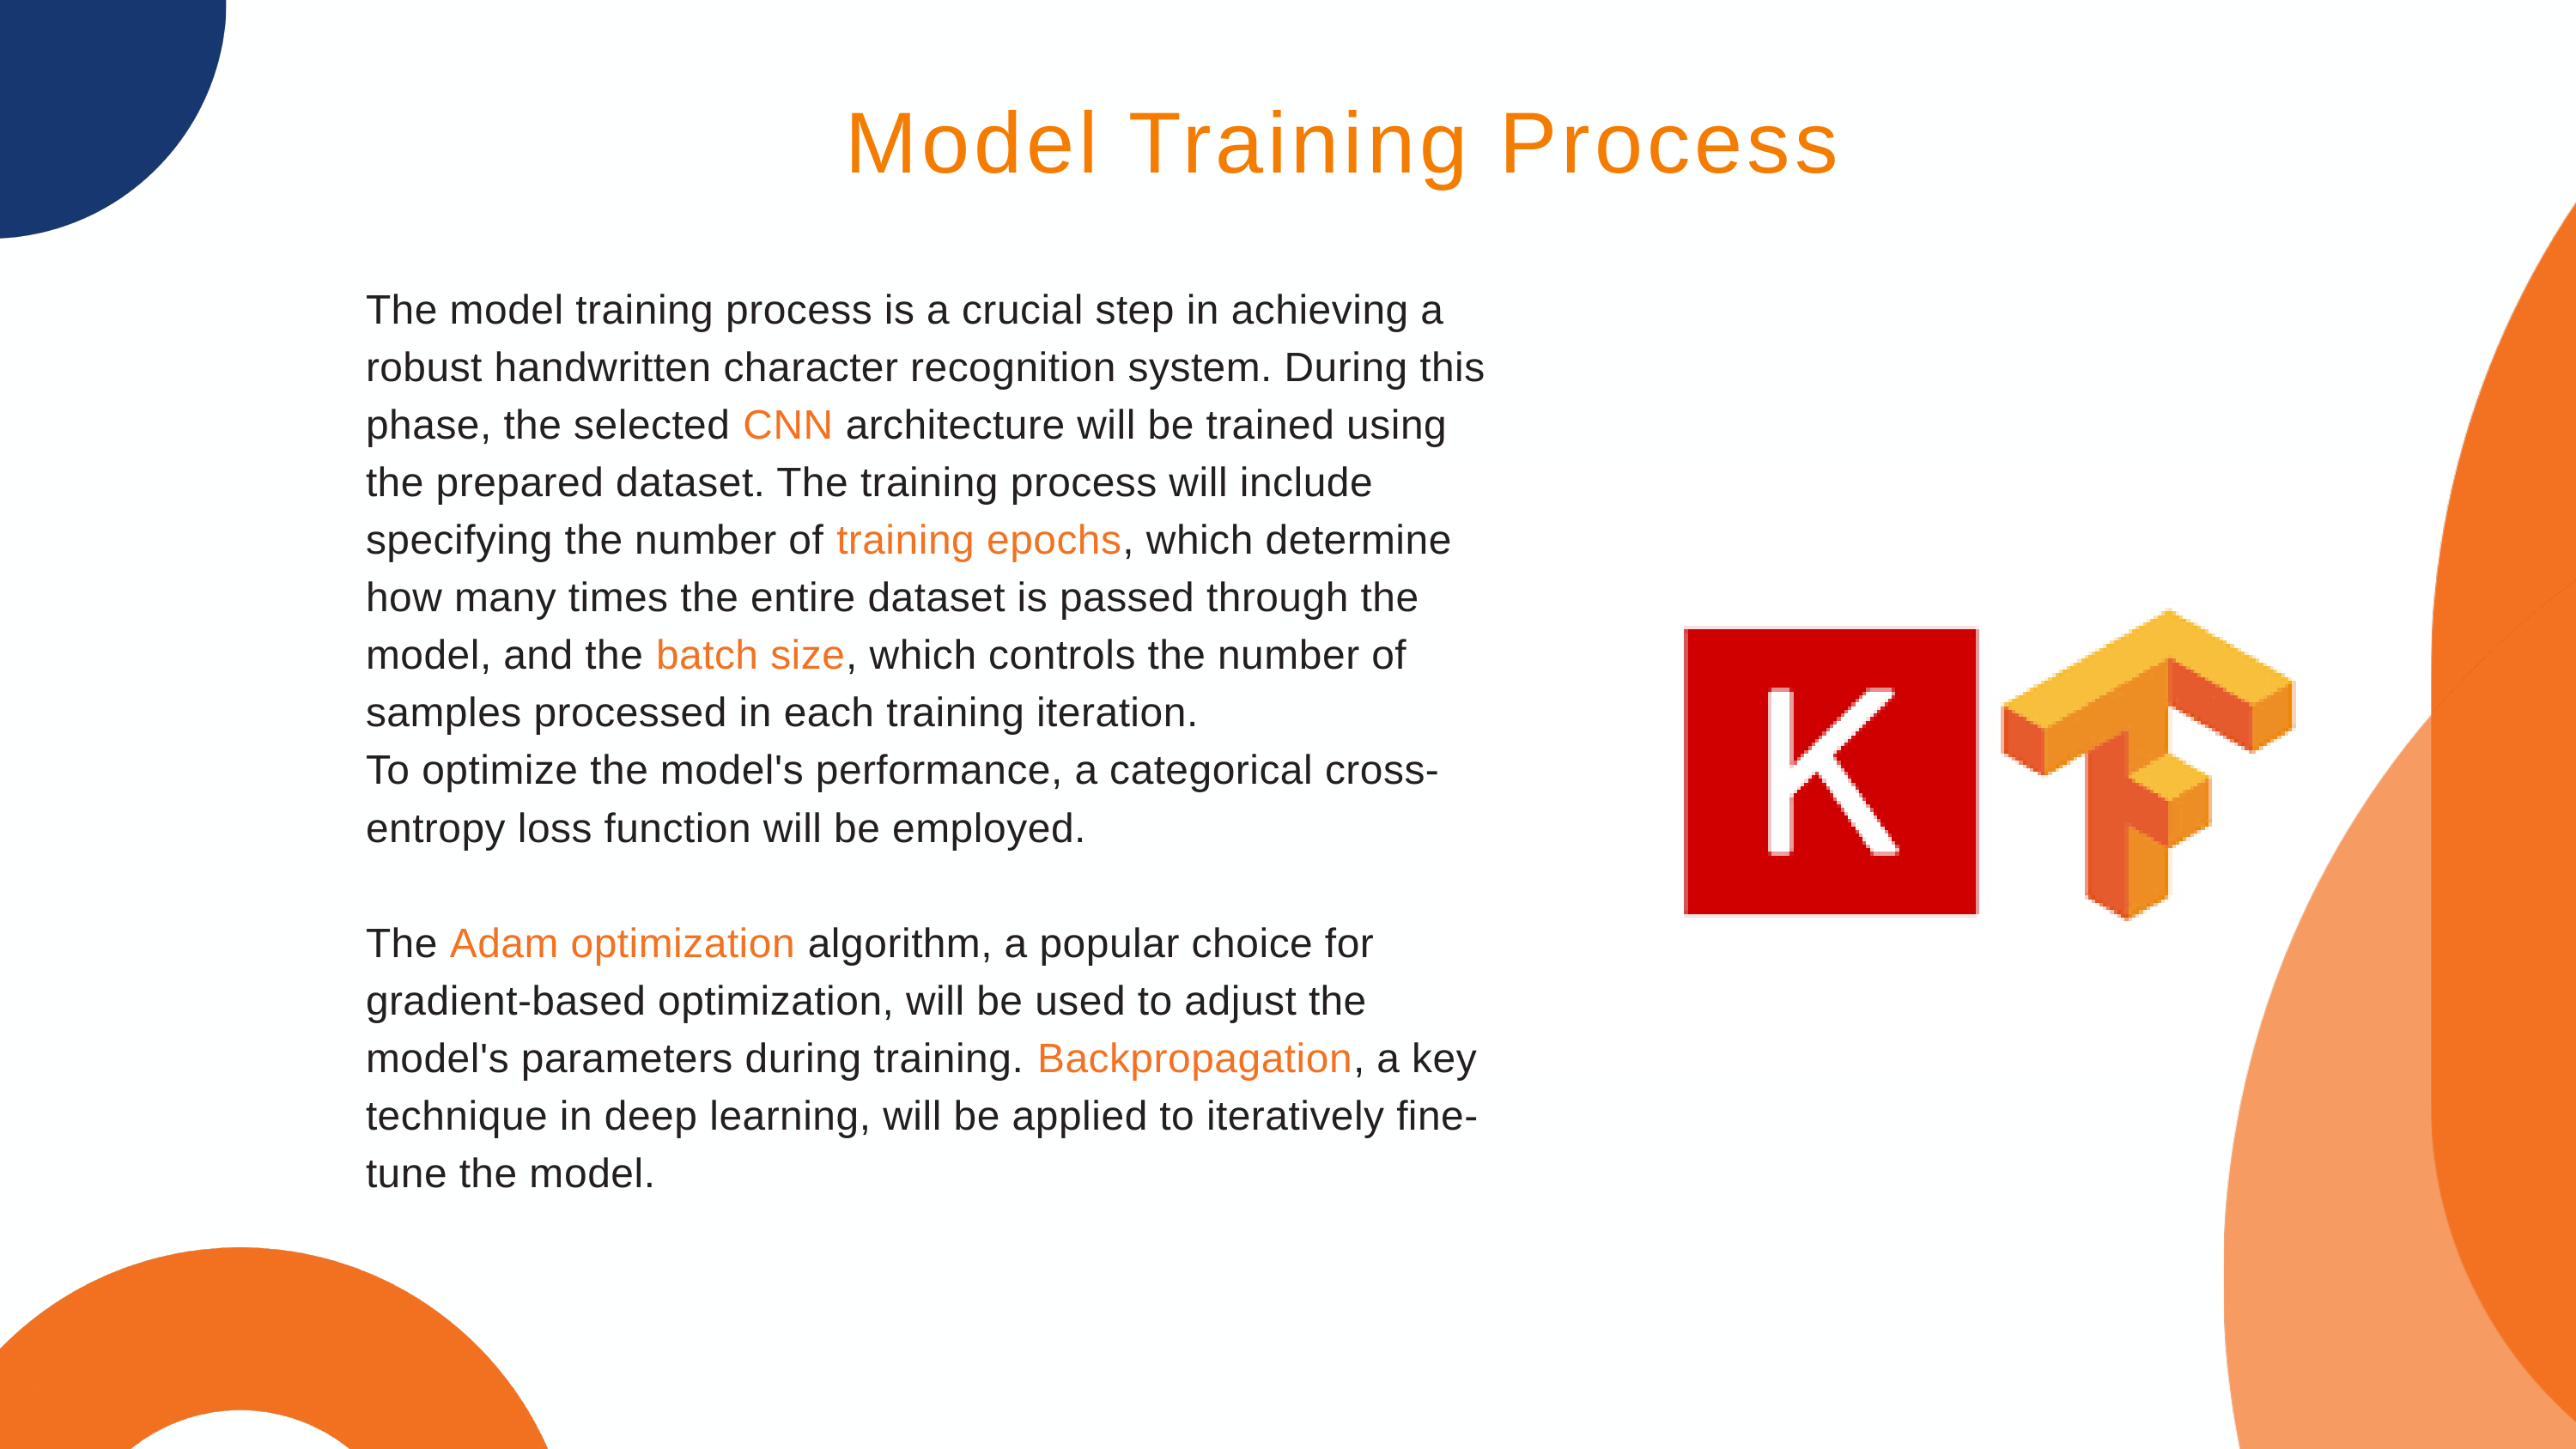

Model Training Process
The model training process is a crucial step in achieving a robust handwritten character recognition system. During this phase, the selected CNN architecture will be trained using the prepared dataset. The training process will include specifying the number of training epochs, which determine how many times the entire dataset is passed through the model, and the batch size, which controls the number of samples processed in each training iteration.
To optimize the model's performance, a categorical cross-entropy loss function will be employed.

The Adam optimization algorithm, a popular choice for gradient-based optimization, will be used to adjust the model's parameters during training. Backpropagation, a key technique in deep learning, will be applied to iteratively fine-tune the model.